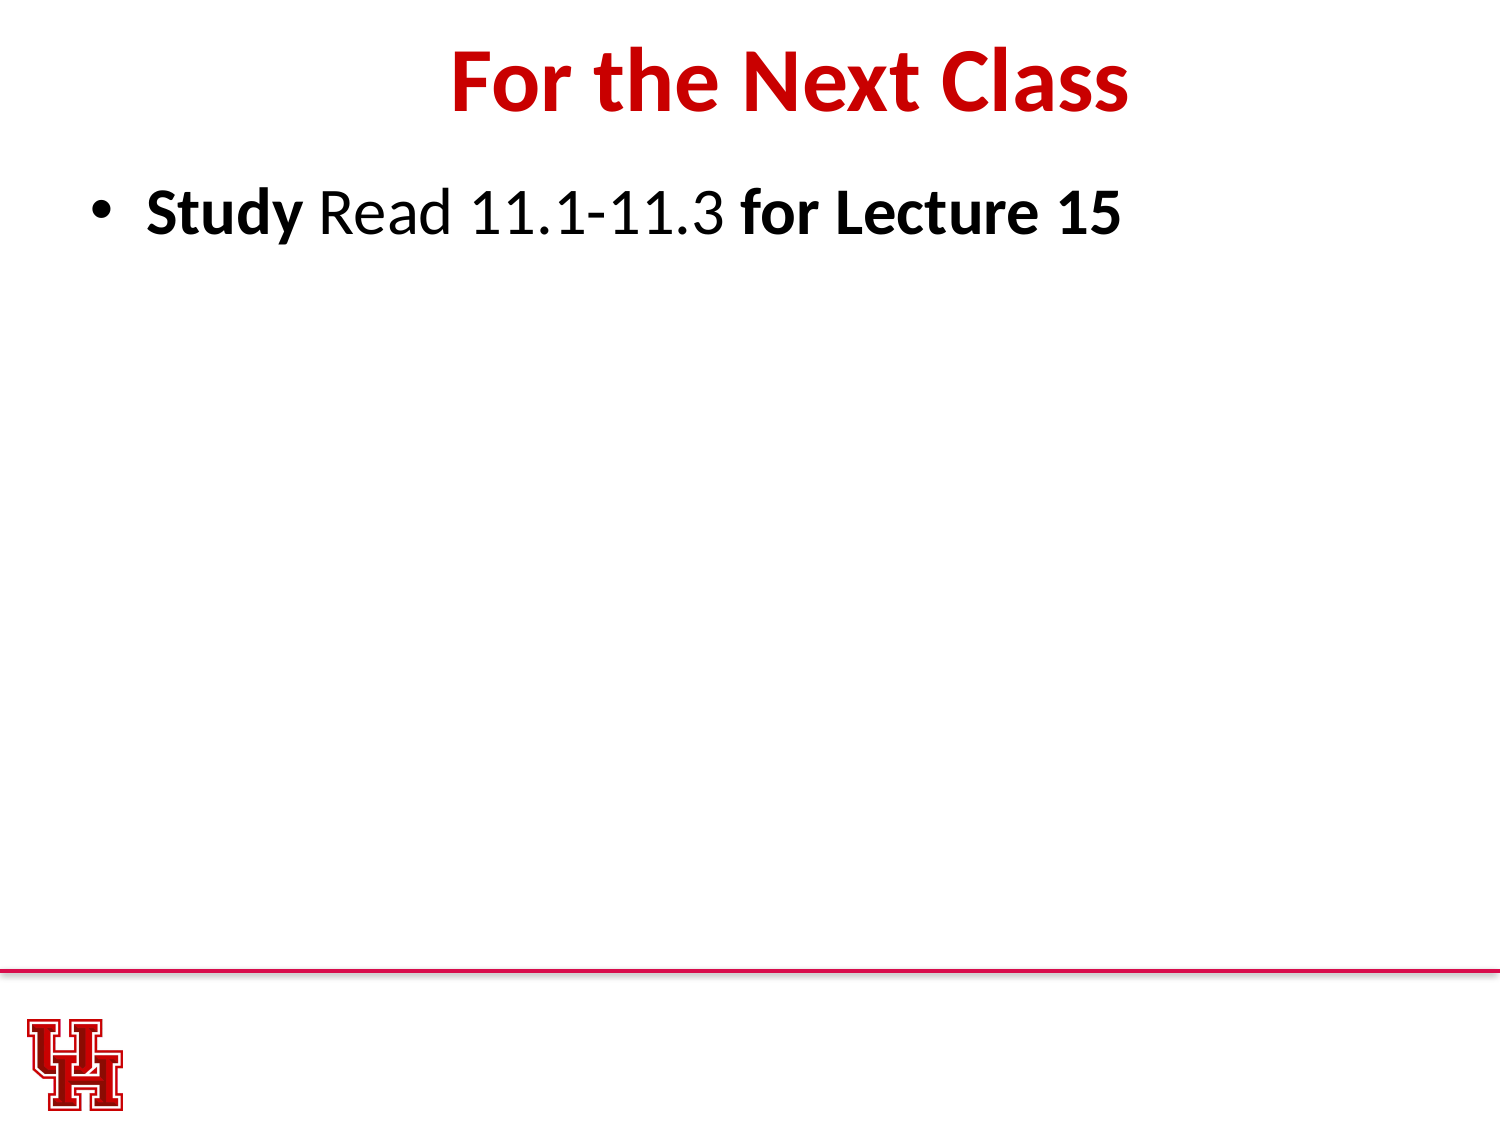

# For the Next Class
Study Read 11.1-11.3 for Lecture 15